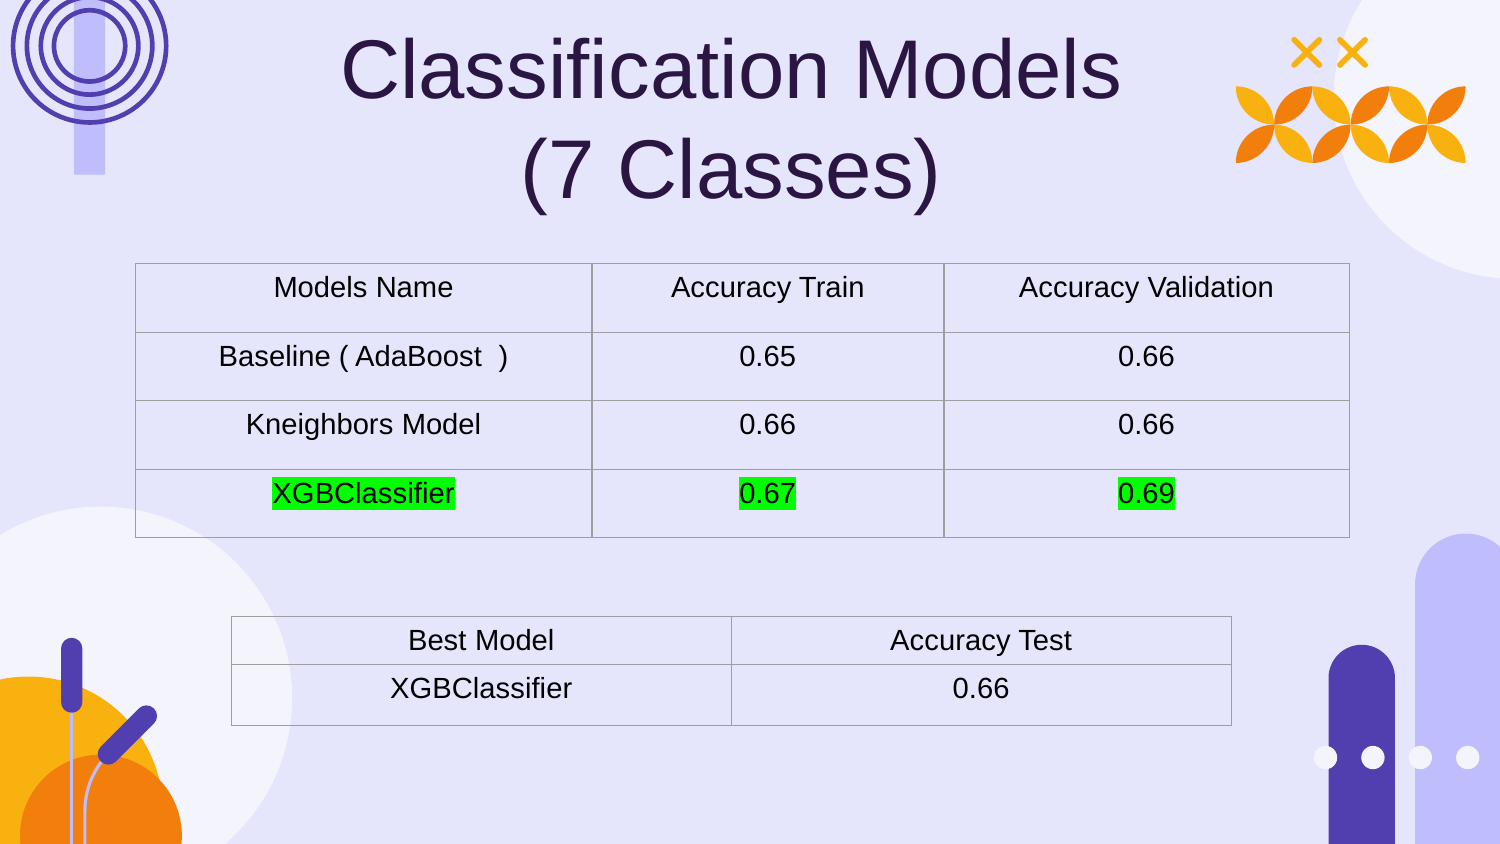

# Classification Models (7 Classes)
| Models Name | Accuracy Train | Accuracy Validation |
| --- | --- | --- |
| Baseline ( AdaBoost ) | 0.65 | 0.66 |
| Kneighbors Model | 0.66 | 0.66 |
| XGBClassifier | 0.67 | 0.69 |
| Best Model | Accuracy Test |
| --- | --- |
| XGBClassifier | 0.66 |